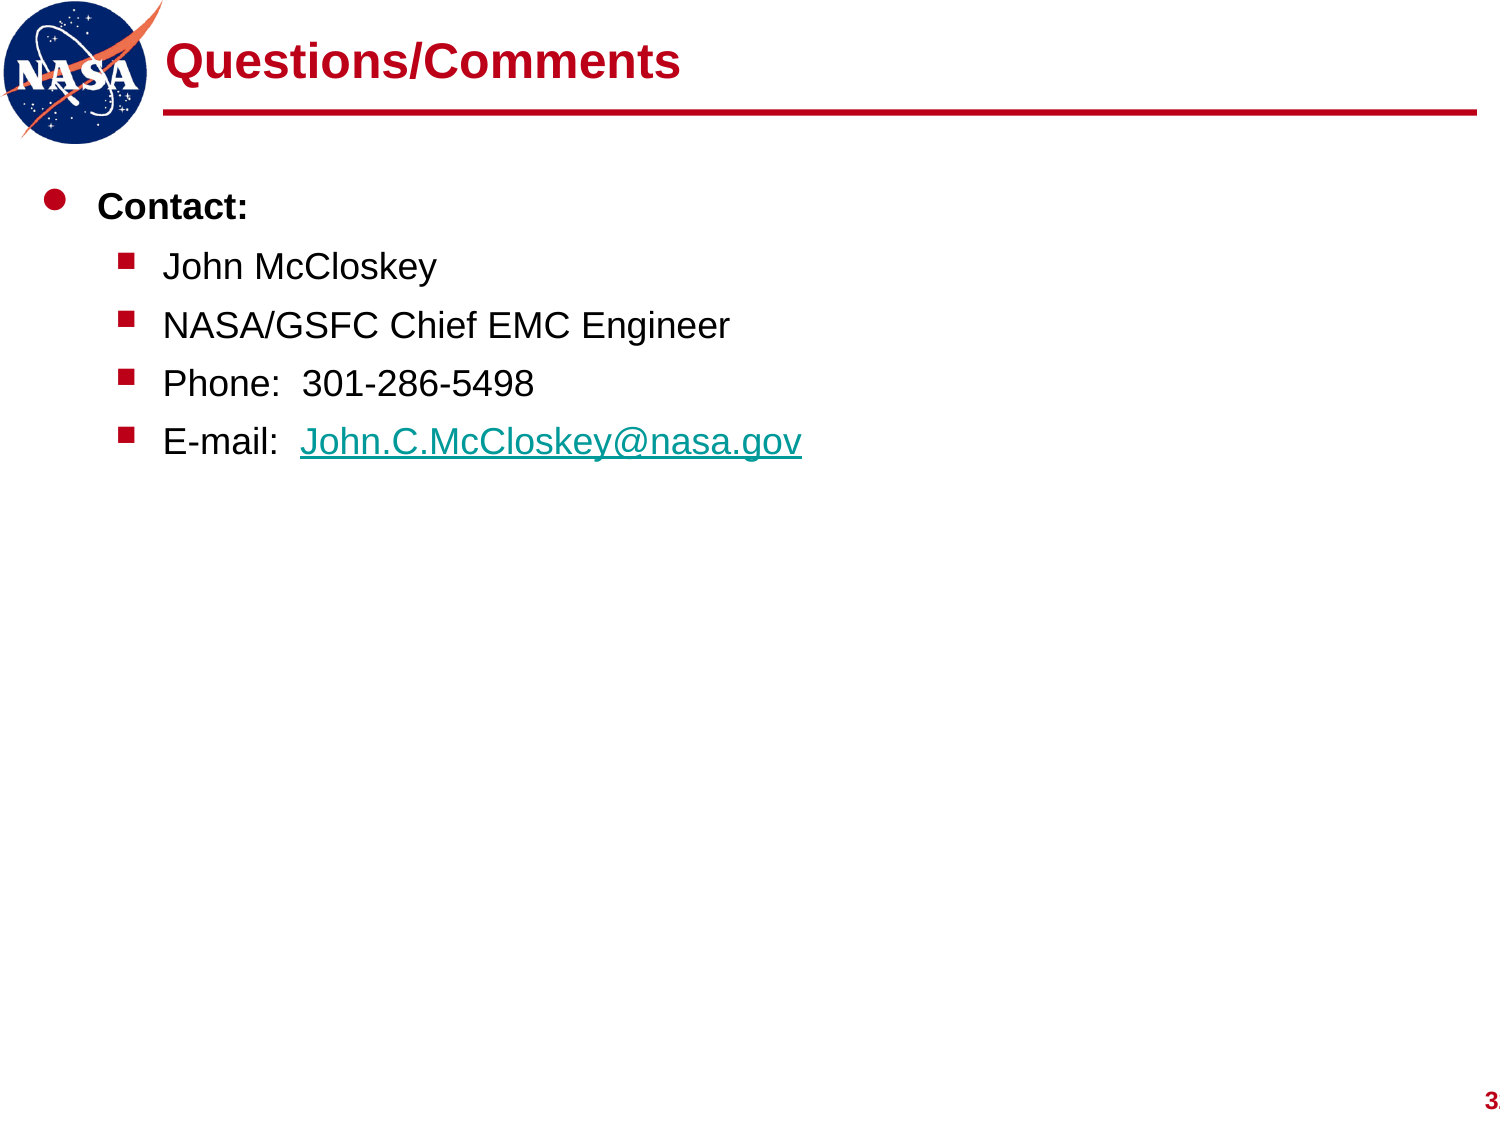

# Questions/Comments
Contact:
John McCloskey
NASA/GSFC Chief EMC Engineer
Phone:  301-286-5498
E-mail:  John.C.McCloskey@nasa.gov